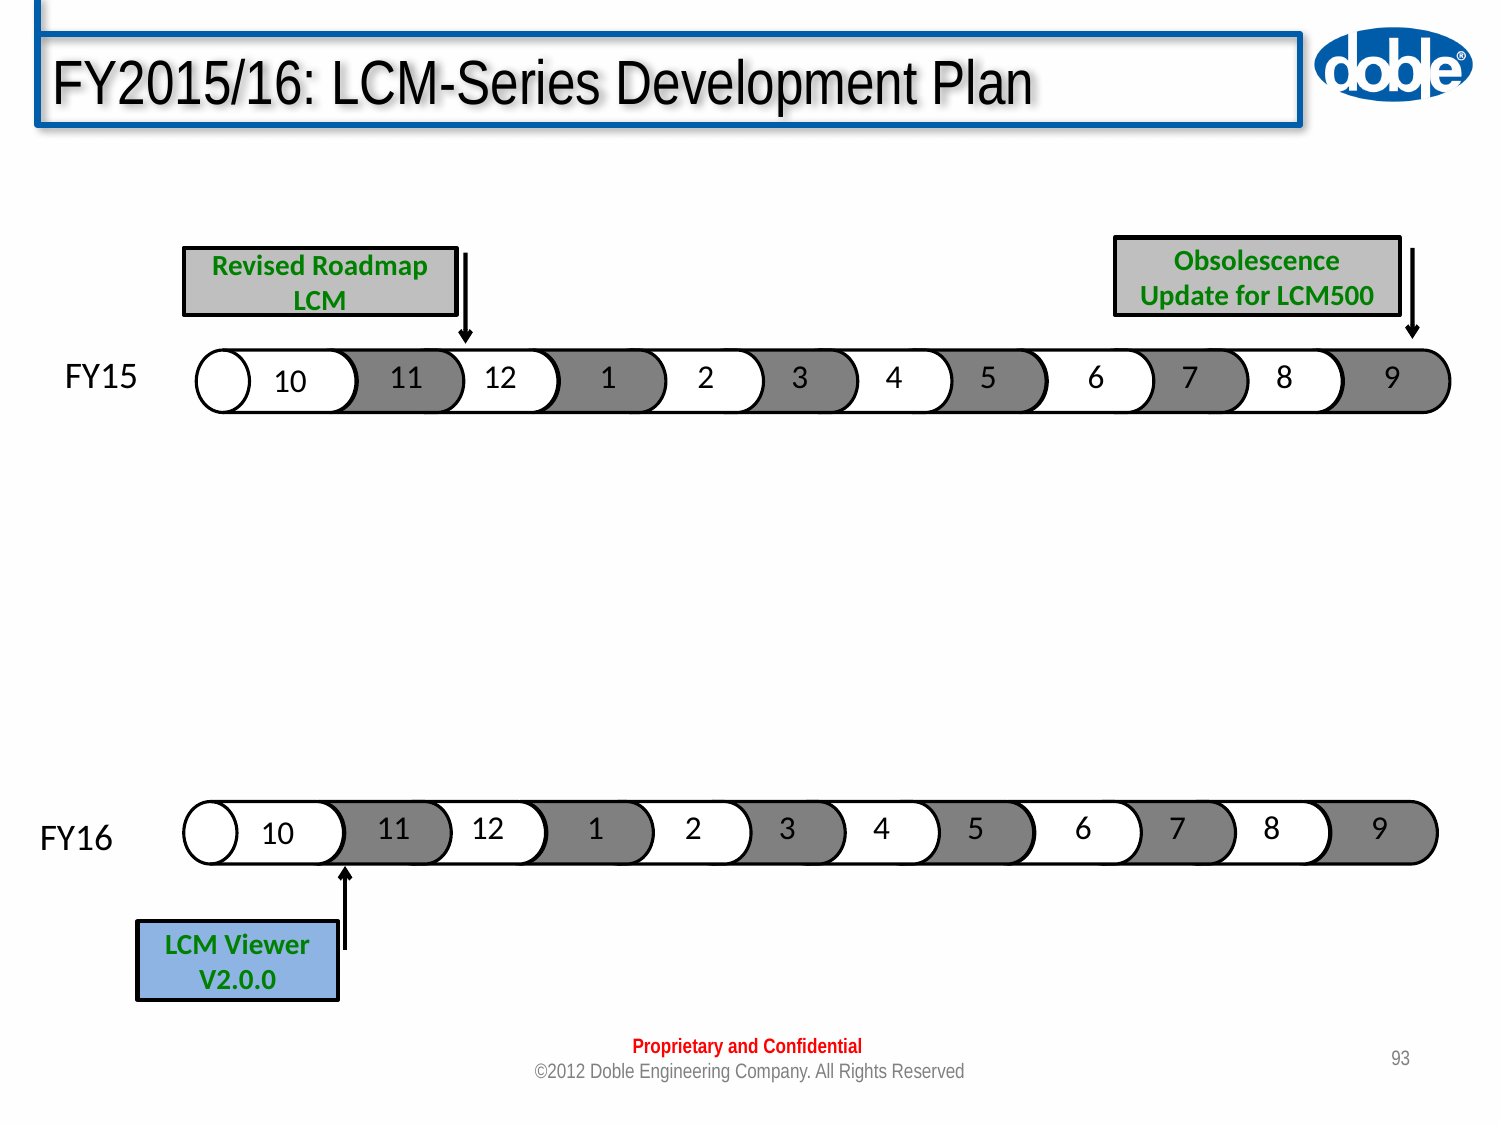

# FY2015/16: LCM-Series Development Plan
Obsolescence Update for LCM500
Revised Roadmap LCM
FY15

11
12
1
2
3
4
5
6
7
8
9
10

11
12
1
2
3
4
5
6
7
8
9
10
FY16
LCM Viewer
V2.0.0